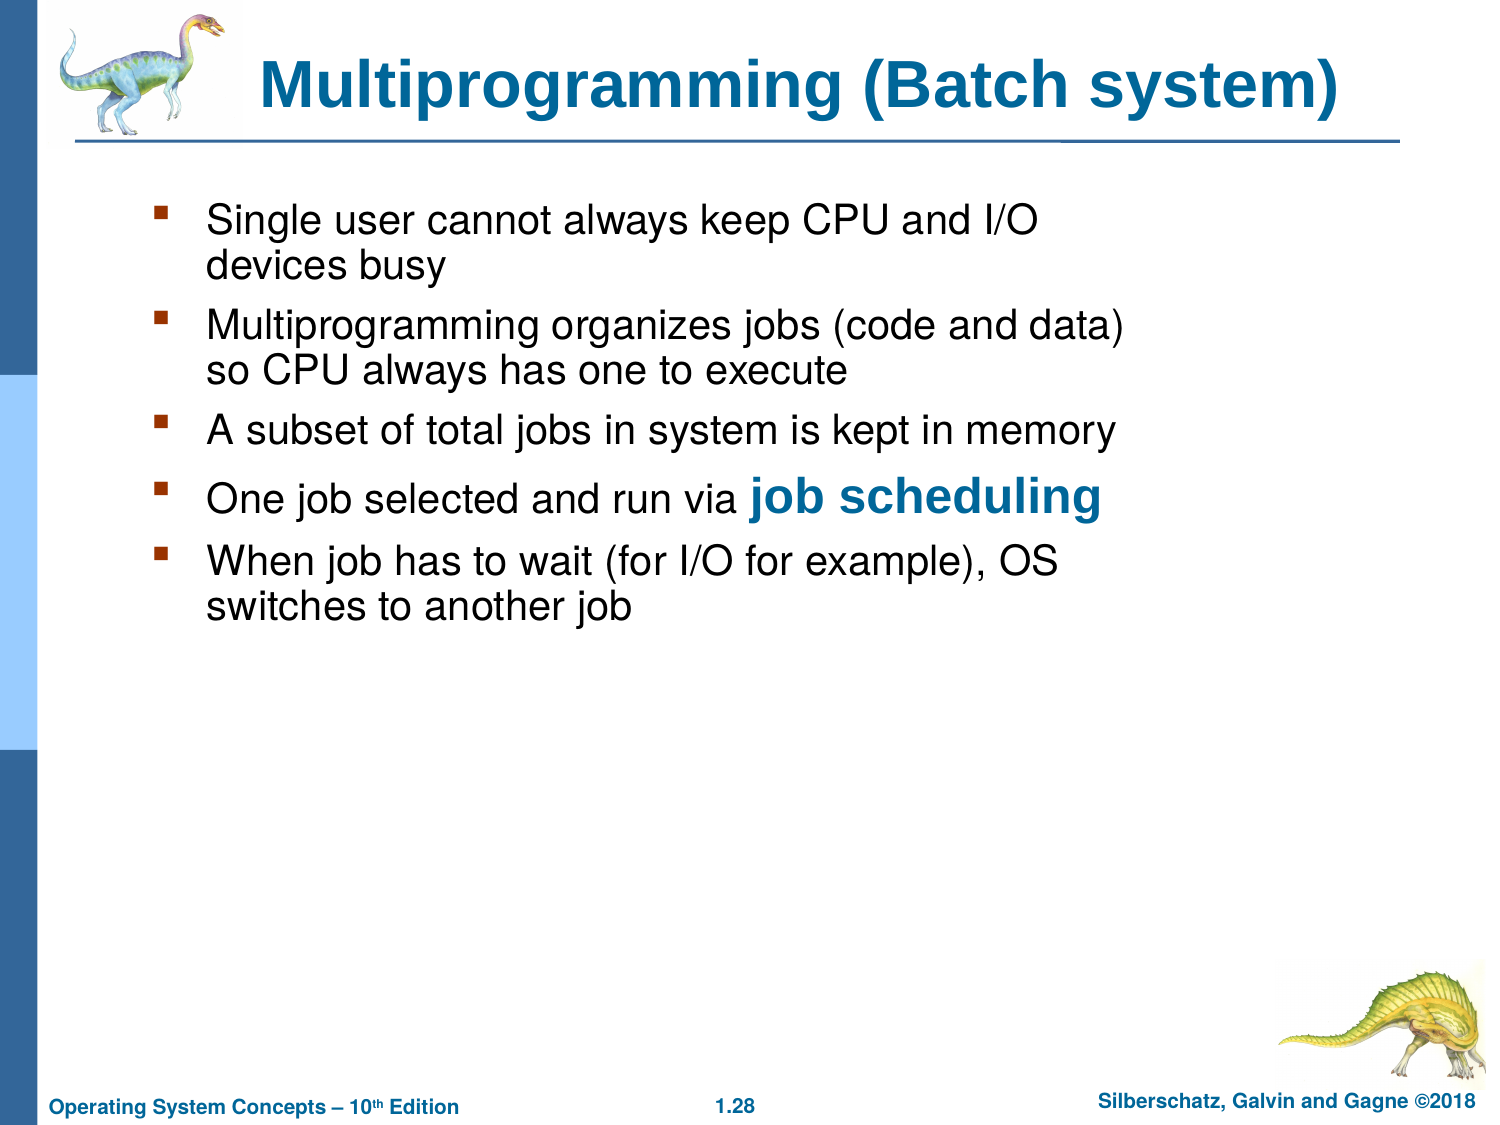

Multiprogramming (Batch system)

Single user cannot always keep CPU and I/O devices busy
Multiprogramming organizes jobs (code and data) so CPU always has one to execute
A subset of total jobs in system is kept in memory
One job selected and run via job scheduling
When job has to wait (for I/O for example), OS switches to another job